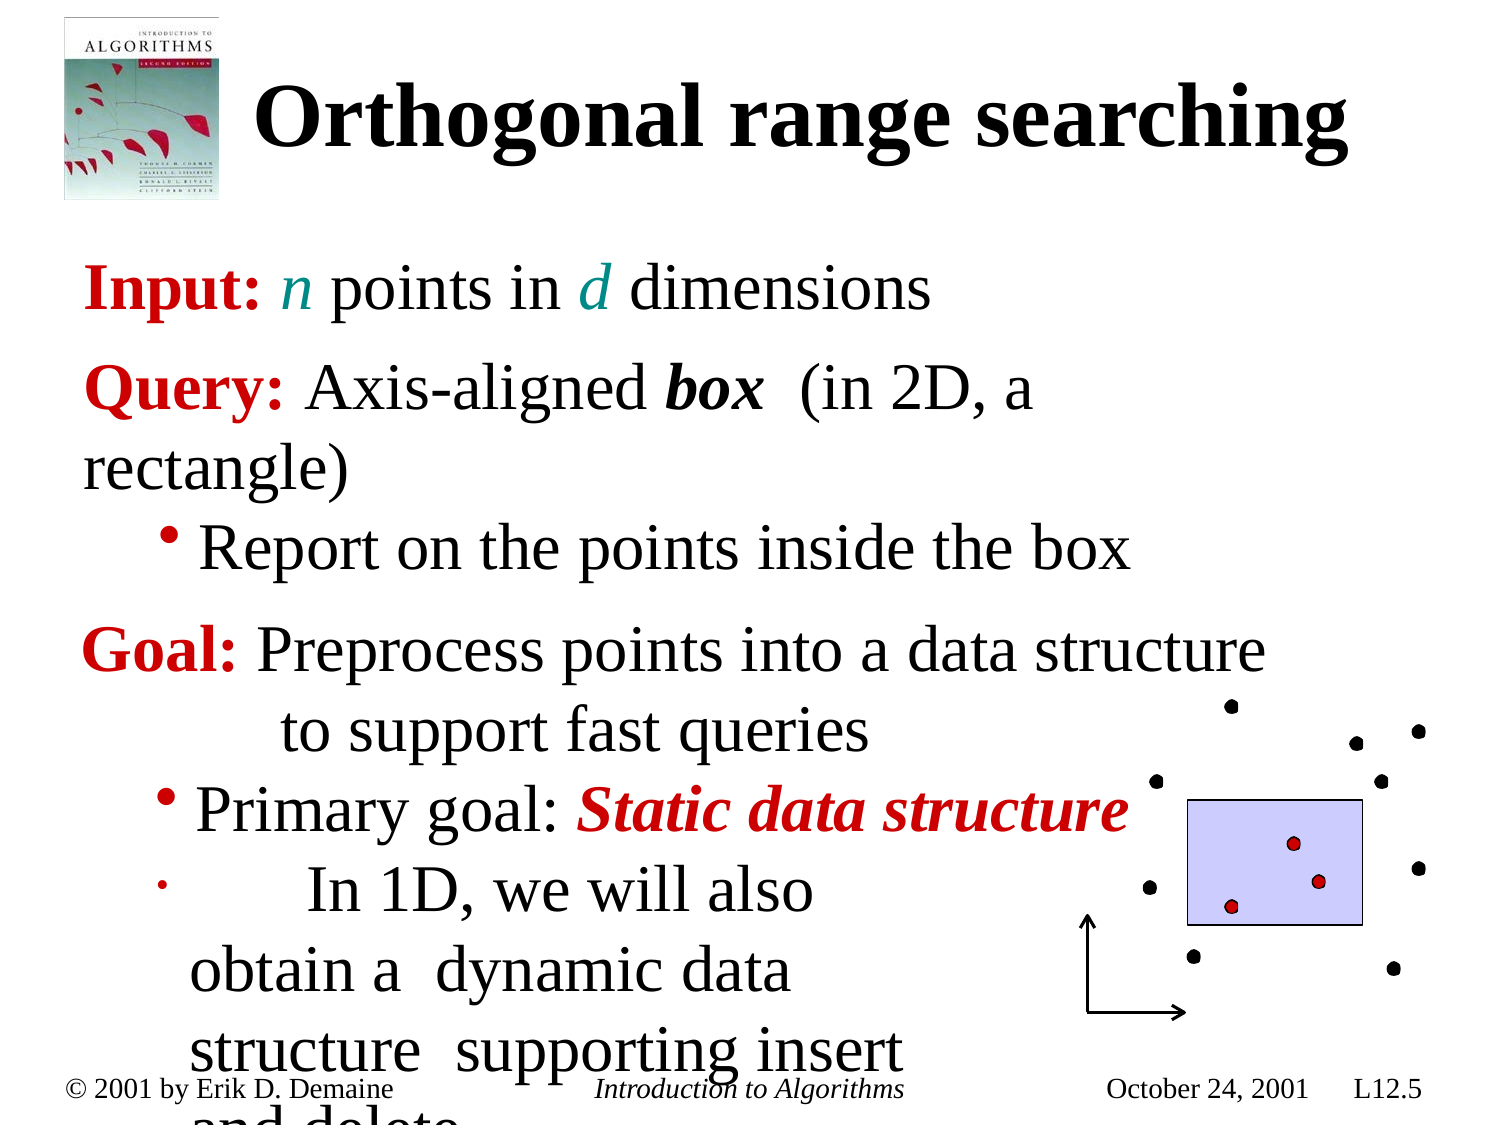

# Orthogonal range searching
Input: n points in d dimensions
Query: Axis-aligned box	(in 2D, a rectangle)
Report on the points inside the box
Goal: Preprocess points into a data structure  to support fast queries
Primary goal: Static data structure
	In 1D, we will also obtain a  dynamic data structure  supporting insert and delete

© 2001 by Erik D. Demaine
Introduction to Algorithms
October 24, 2001
L12.5